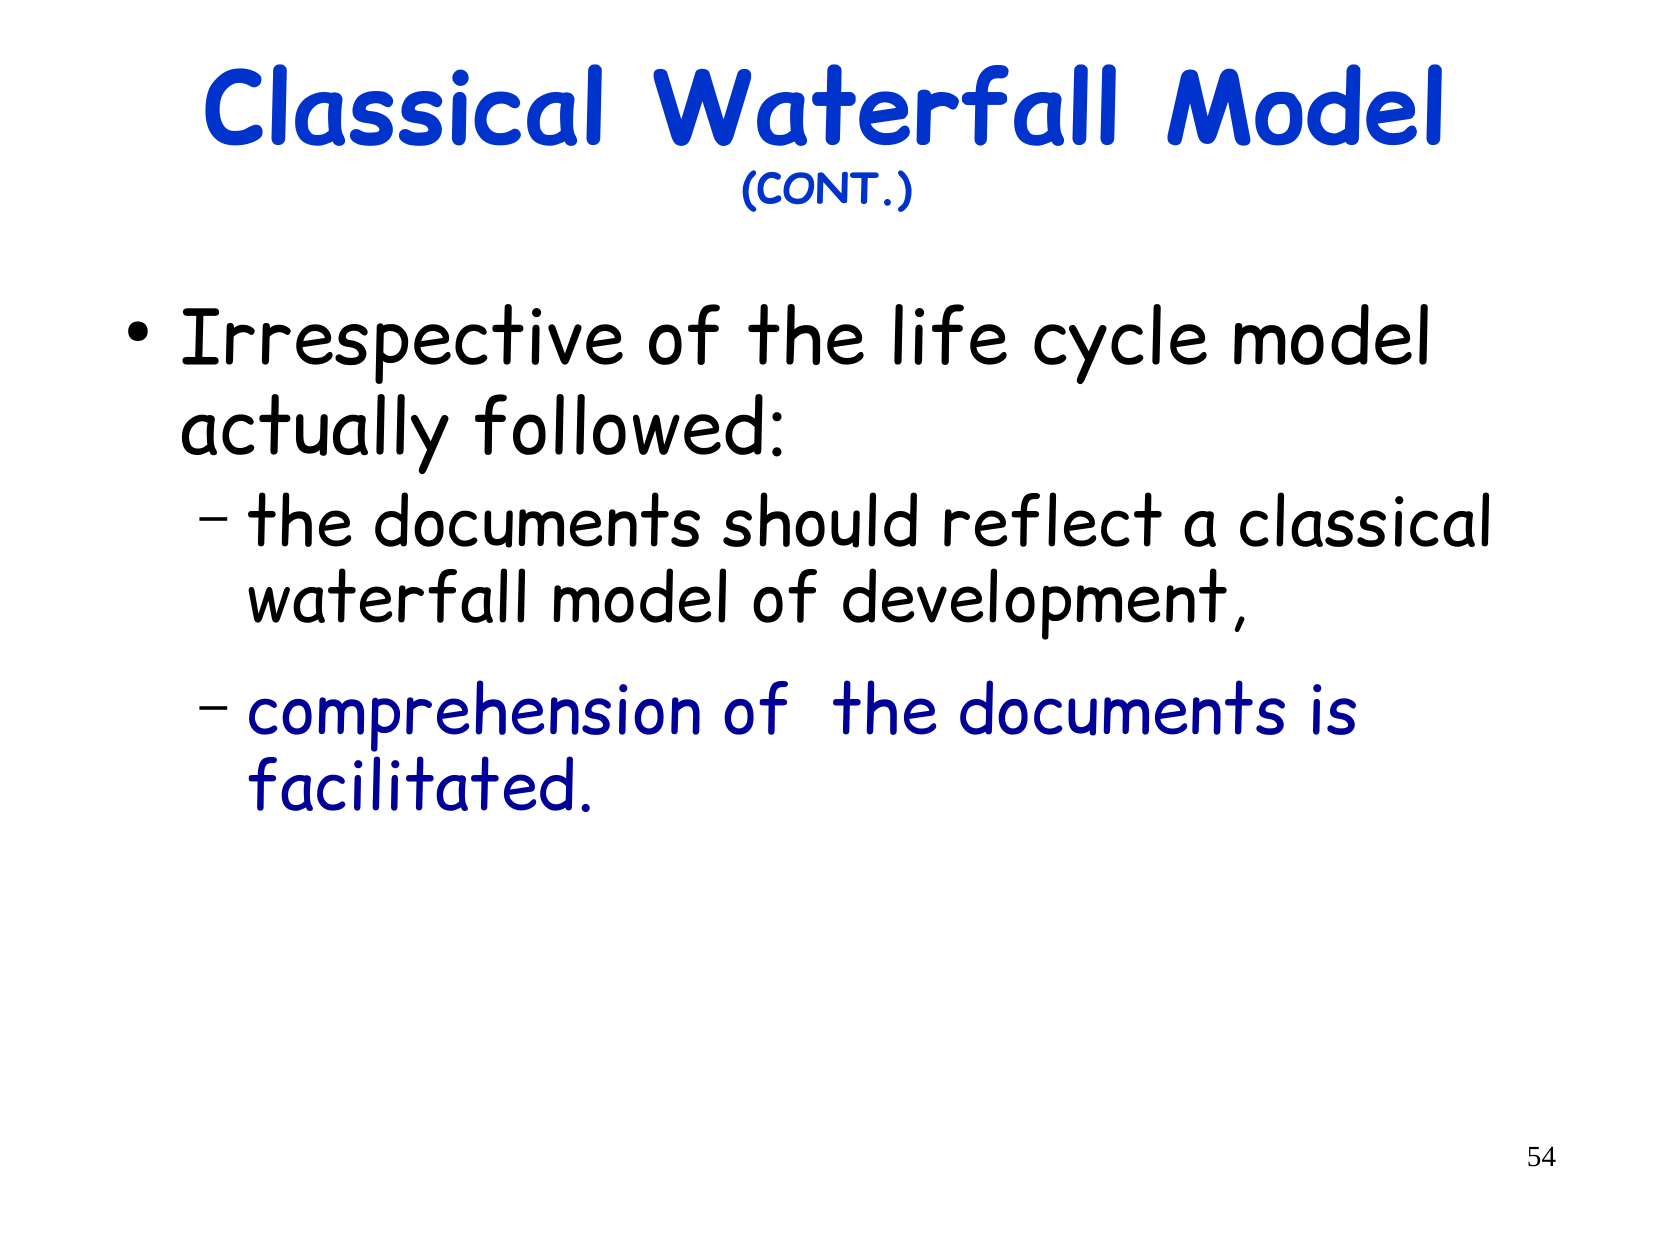

# Classical Waterfall Model (CONT.)
Irrespective of the life cycle model actually followed:
the documents should reflect a classical waterfall model of development,
comprehension of  the documents is facilitated.